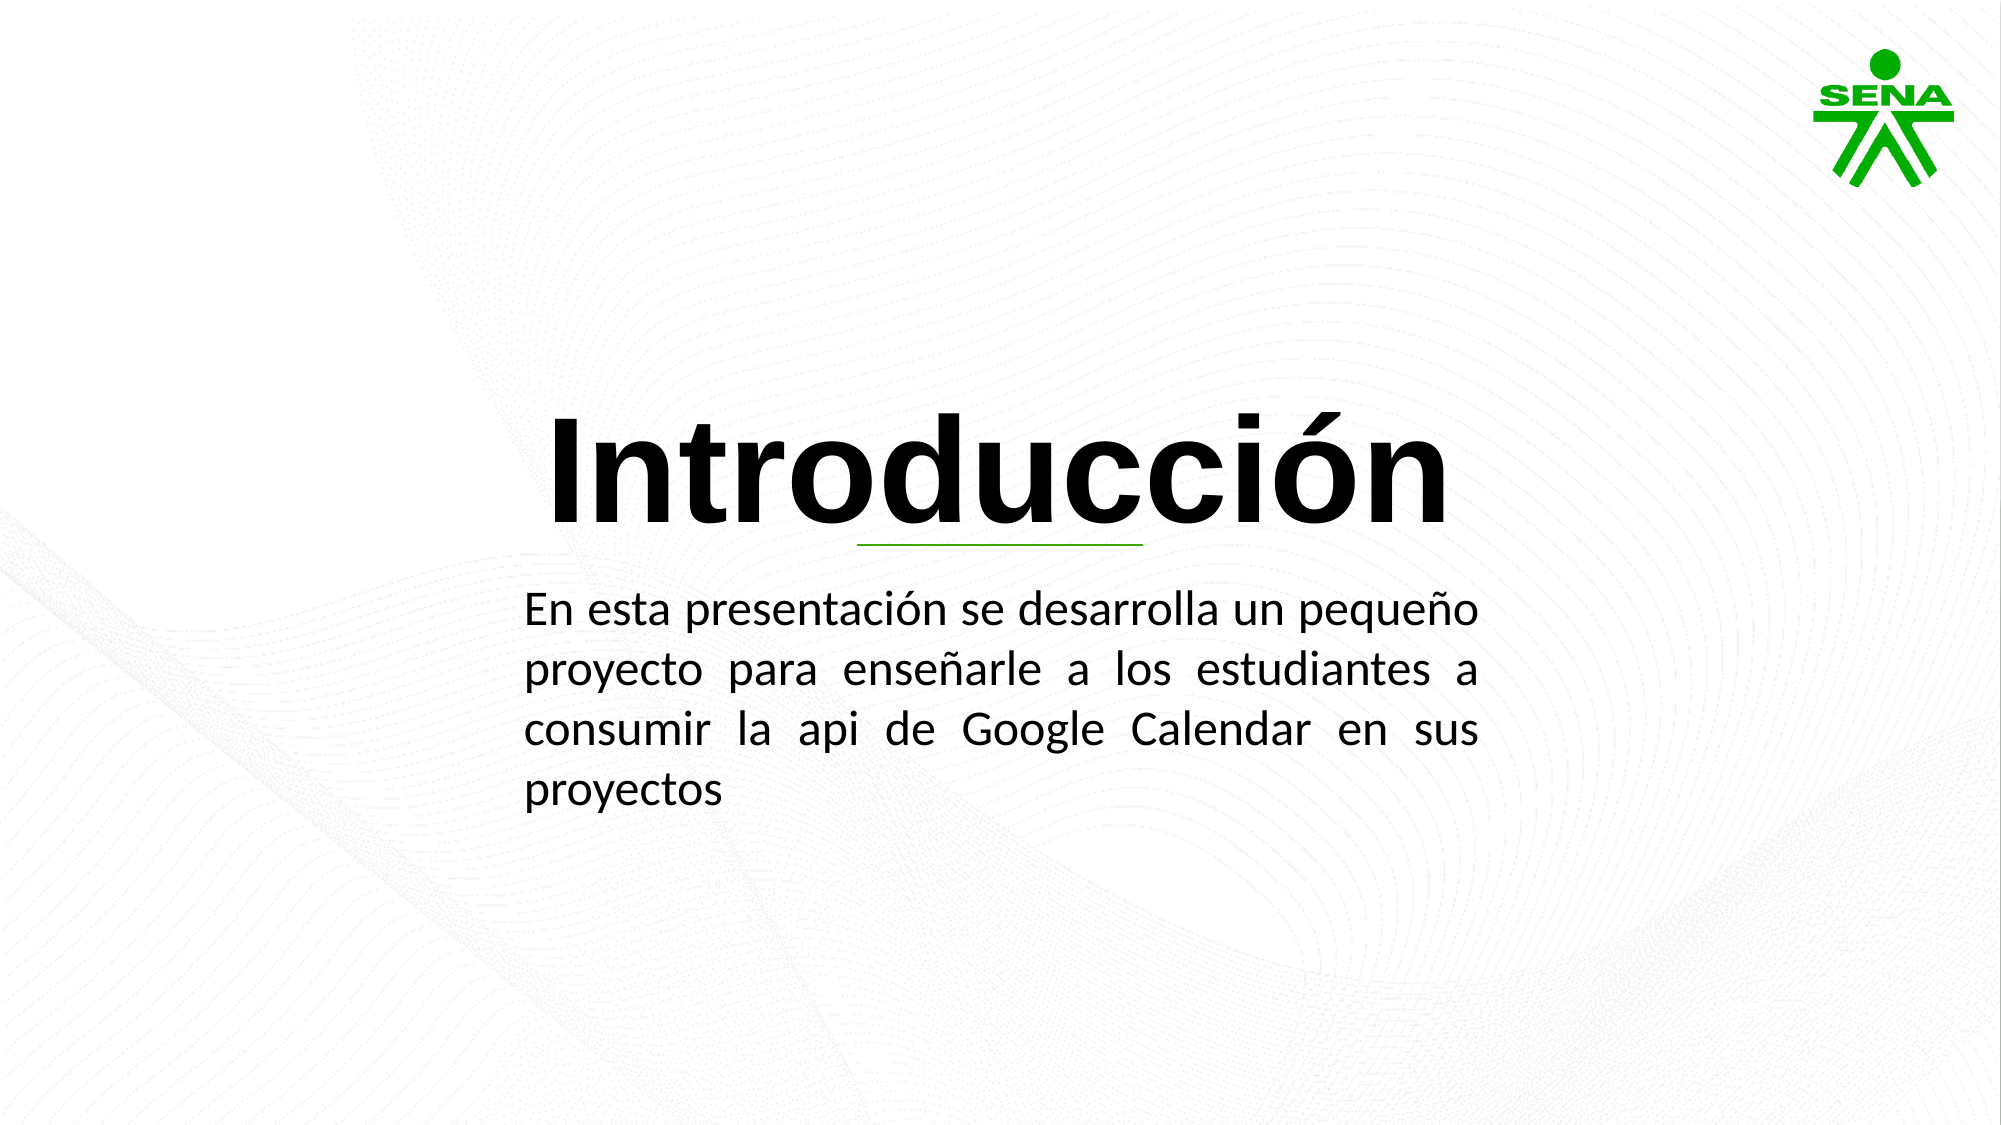

Introducción
En esta presentación se desarrolla un pequeño proyecto para enseñarle a los estudiantes a consumir la api de Google Calendar en sus proyectos